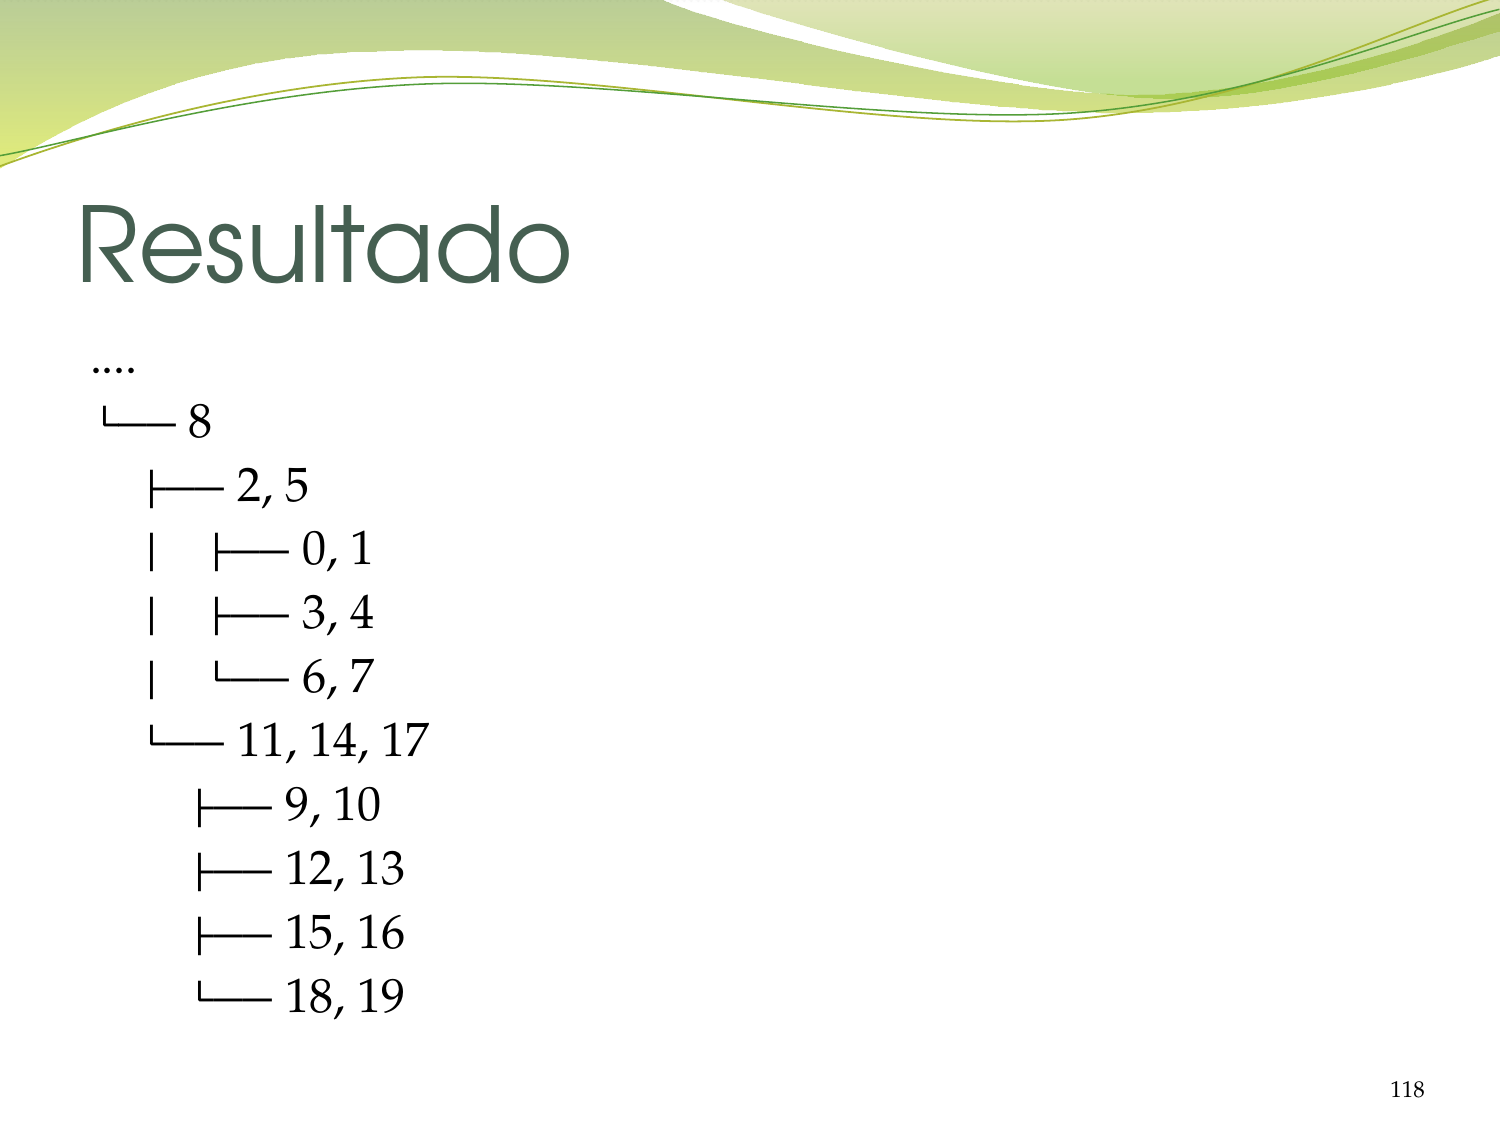

# Resultado
....
└── 8
    ├── 2, 5
    │   ├── 0, 1
    │   ├── 3, 4
    │   └── 6, 7
    └── 11, 14, 17
        ├── 9, 10
        ├── 12, 13
        ├── 15, 16
        └── 18, 19

118